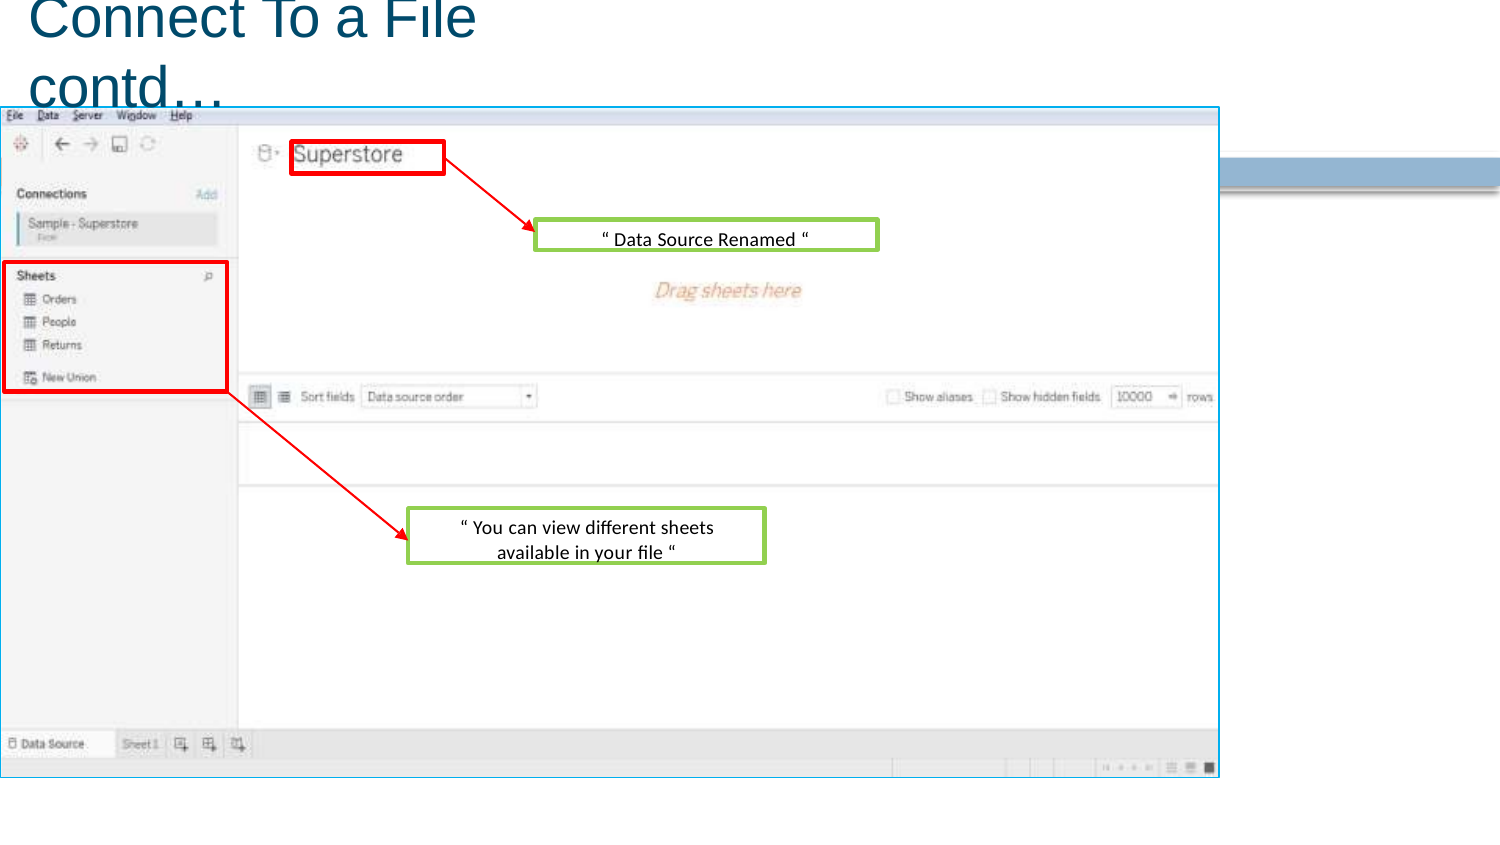

# Connect To a File contd…

“ Data Source Renamed “

“ You can view different sheets
available in your file “